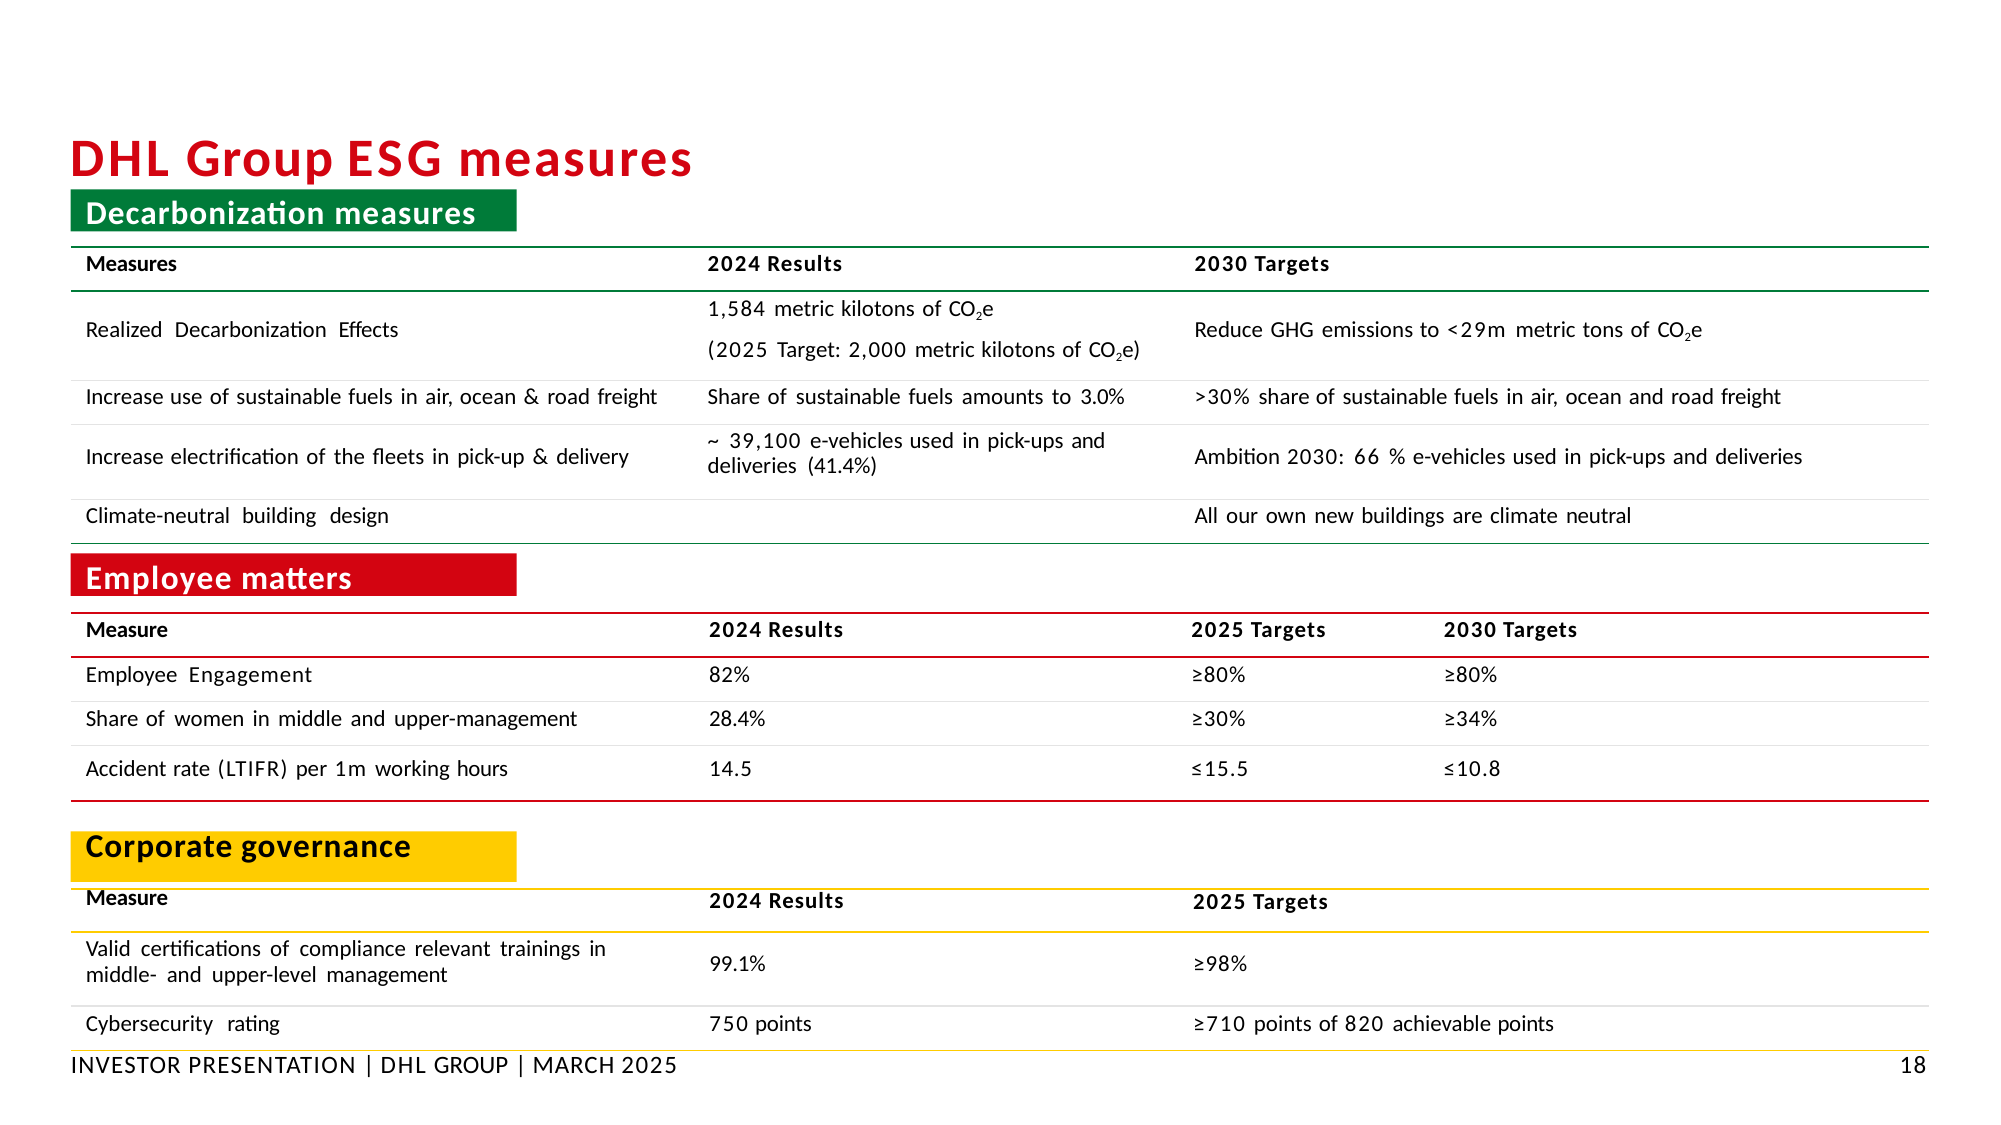

# DHL Group ESG measures
Decarbonization measures
| Measures | 2024 Results | 2030 Targets |
| --- | --- | --- |
| Realized Decarbonization Effects | 1,584 metric kilotons of CO2e (2025 Target: 2,000 metric kilotons of CO2e) | Reduce GHG emissions to <29m metric tons of CO2e |
| Increase use of sustainable fuels in air, ocean & road freight | Share of sustainable fuels amounts to 3.0% | >30% share of sustainable fuels in air, ocean and road freight |
| Increase electrification of the fleets in pick-up & delivery | ~ 39,100 e-vehicles used in pick-ups and deliveries (41.4%) | Ambition 2030: 66 % e-vehicles used in pick-ups and deliveries |
| Climate-neutral building design |  | All our own new buildings are climate neutral |
Employee matters
| Measure | 2024 Results | 2025 Targets | 2030 Targets |
| --- | --- | --- | --- |
| Employee Engagement | 82% | ≥80% | ≥80% |
| Share of women in middle and upper-management | 28.4% | ≥30% | ≥34% |
| Accident rate (LTIFR) per 1m working hours | 14.5 | ≤15.5 | ≤10.8 |
| Corporate governance Measure | 2024 Results | 2025 Targets |
| --- | --- | --- |
| Valid certifications of compliance relevant trainings in middle- and upper-level management | 99.1% | ≥98% |
| Cybersecurity rating | 750 points | ≥710 points of 820 achievable points |

INVESTOR PRESENTATION | DHL GROUP | MARCH 2025
18